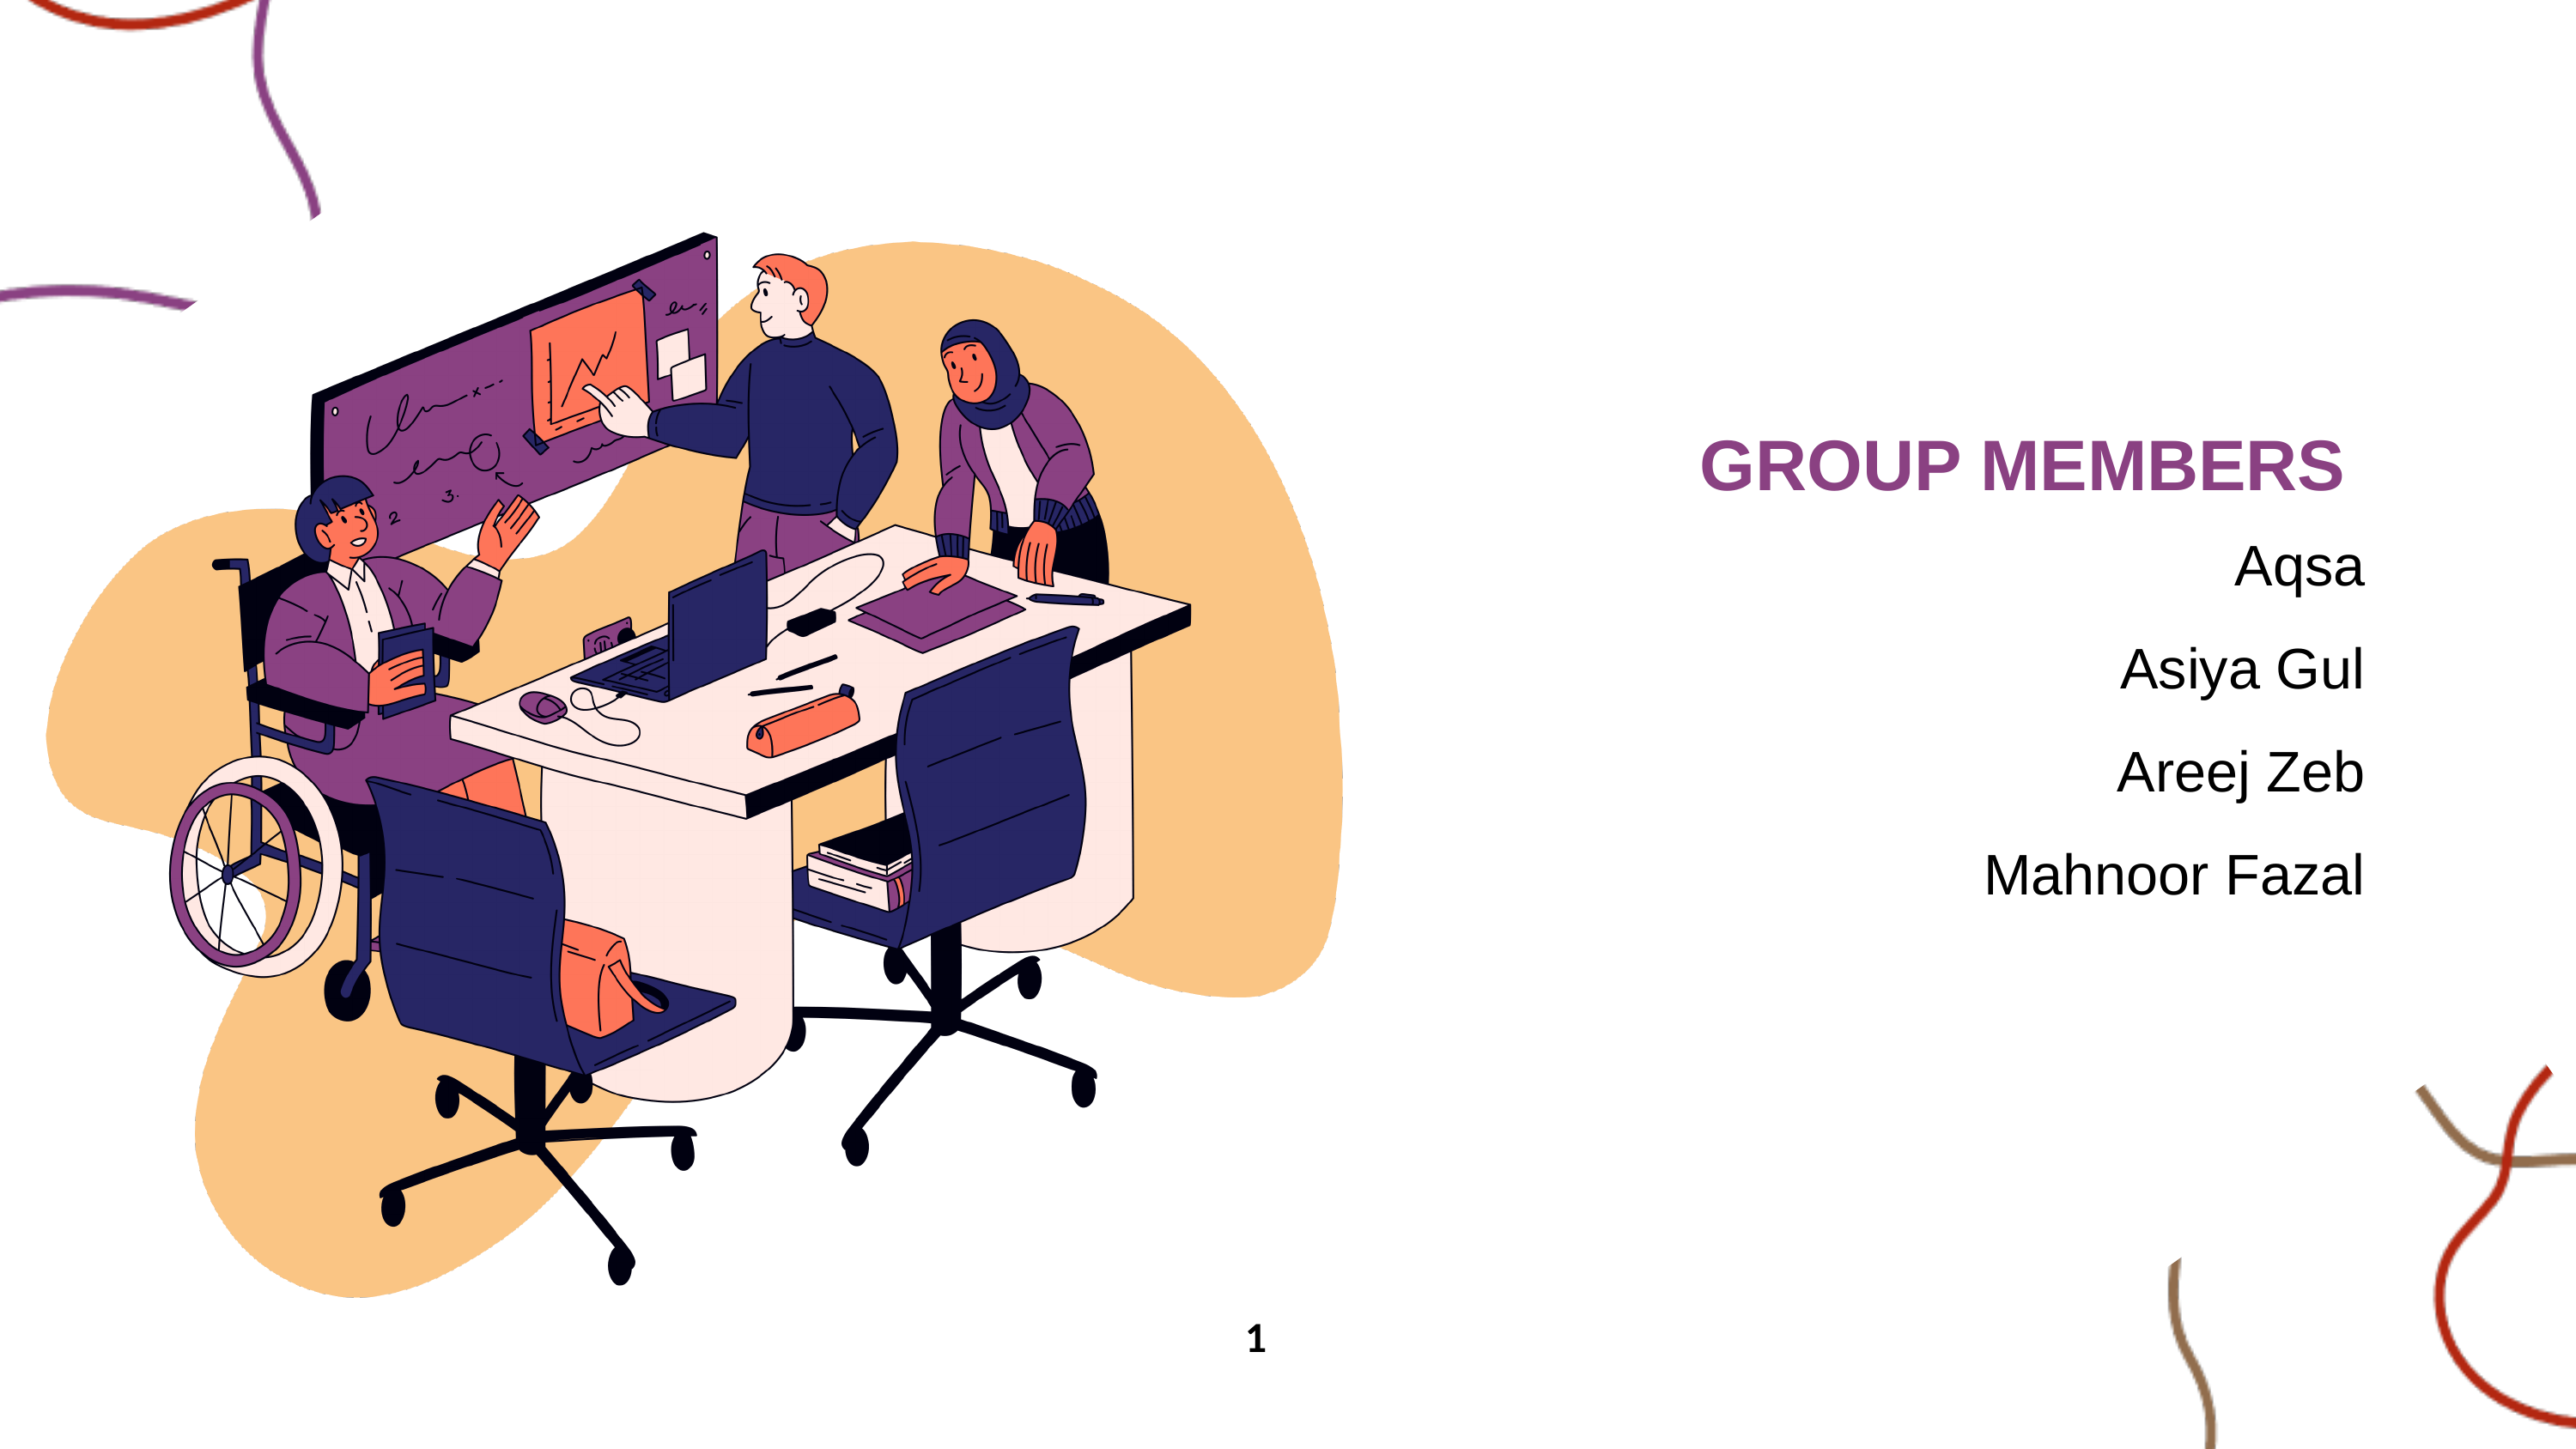

GROUP MEMBERS
Aqsa
Asiya Gul
Areej Zeb
Mahnoor Fazal
2

1